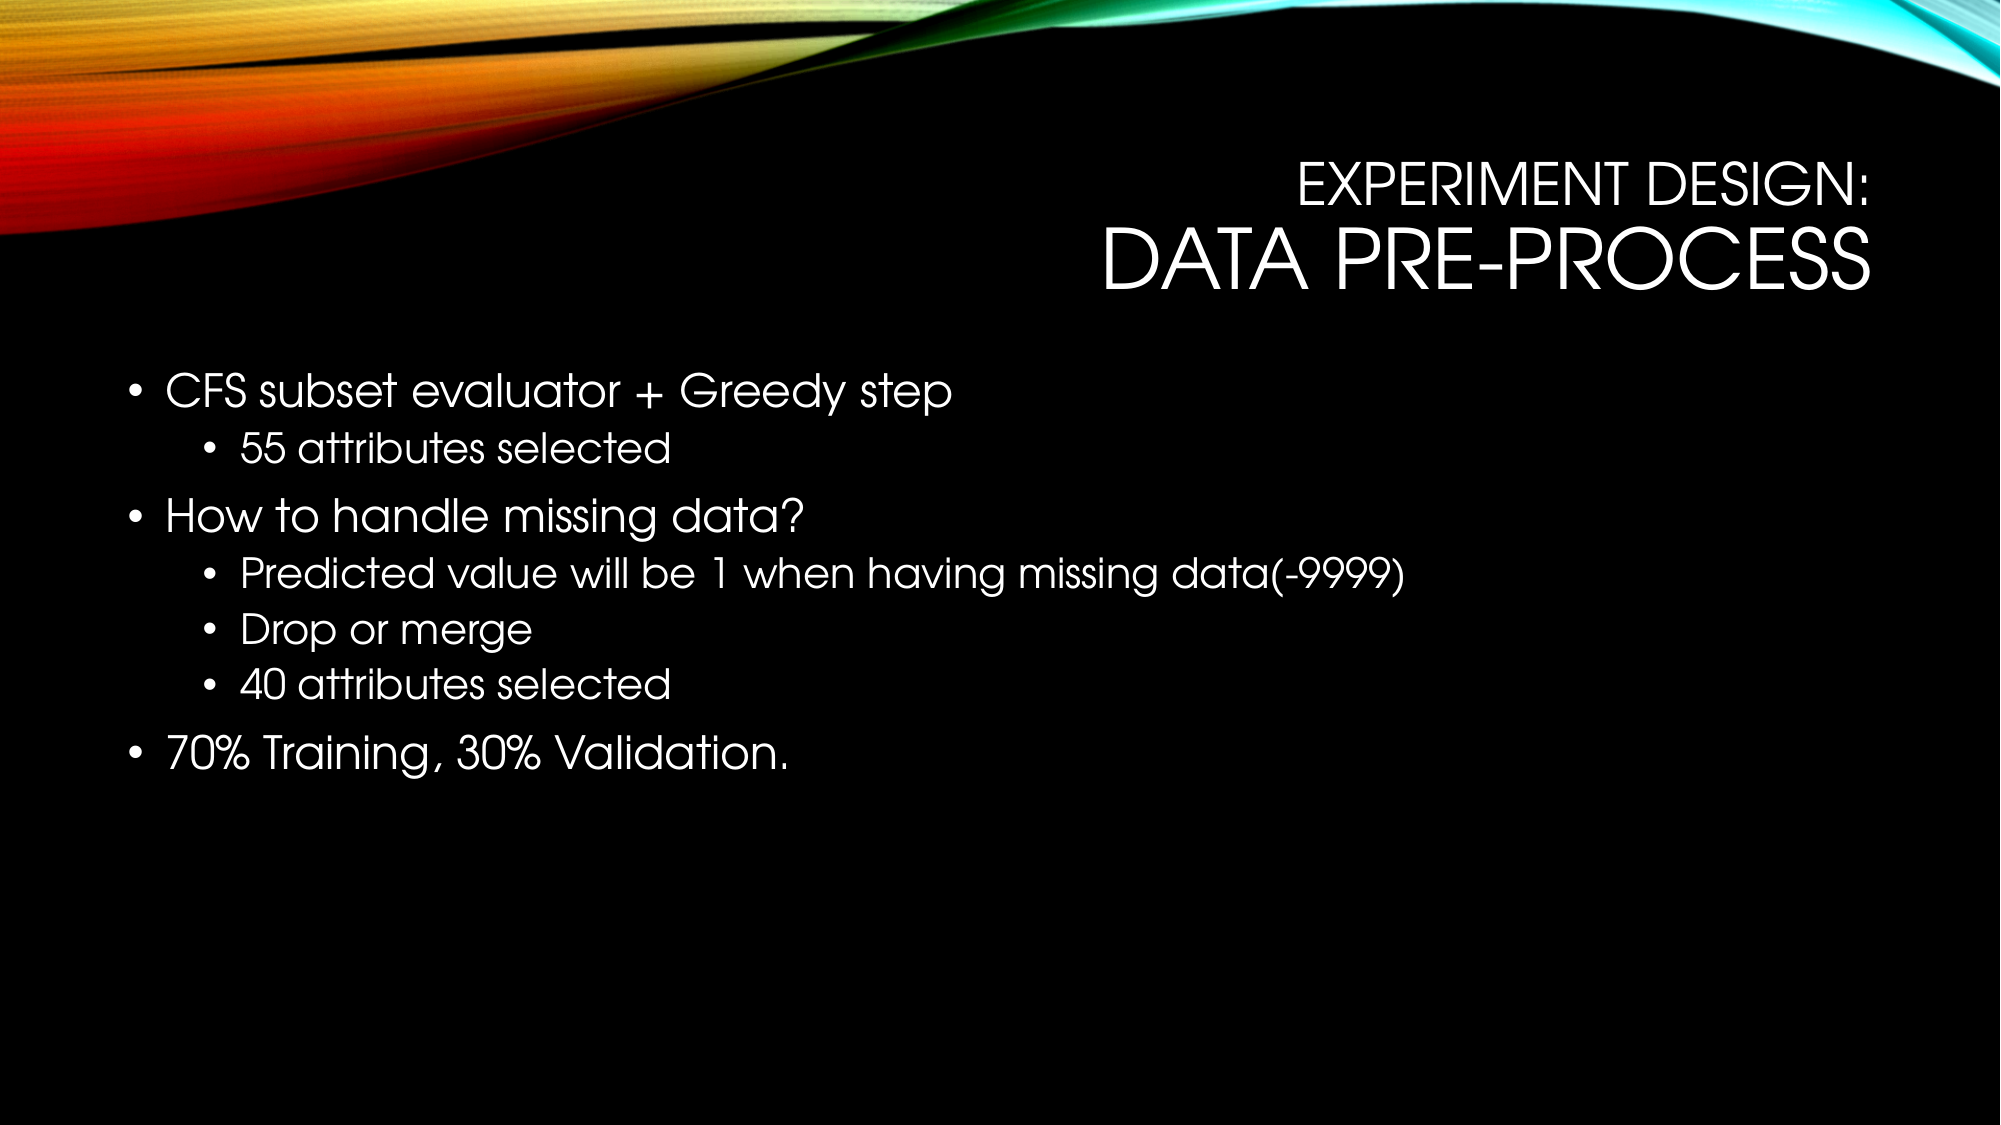

# Experiment Design: Data Pre-process
CFS subset evaluator + Greedy step
55 attributes selected
How to handle missing data?
Predicted value will be 1 when having missing data(-9999)
Drop or merge
40 attributes selected
70% Training, 30% Validation.